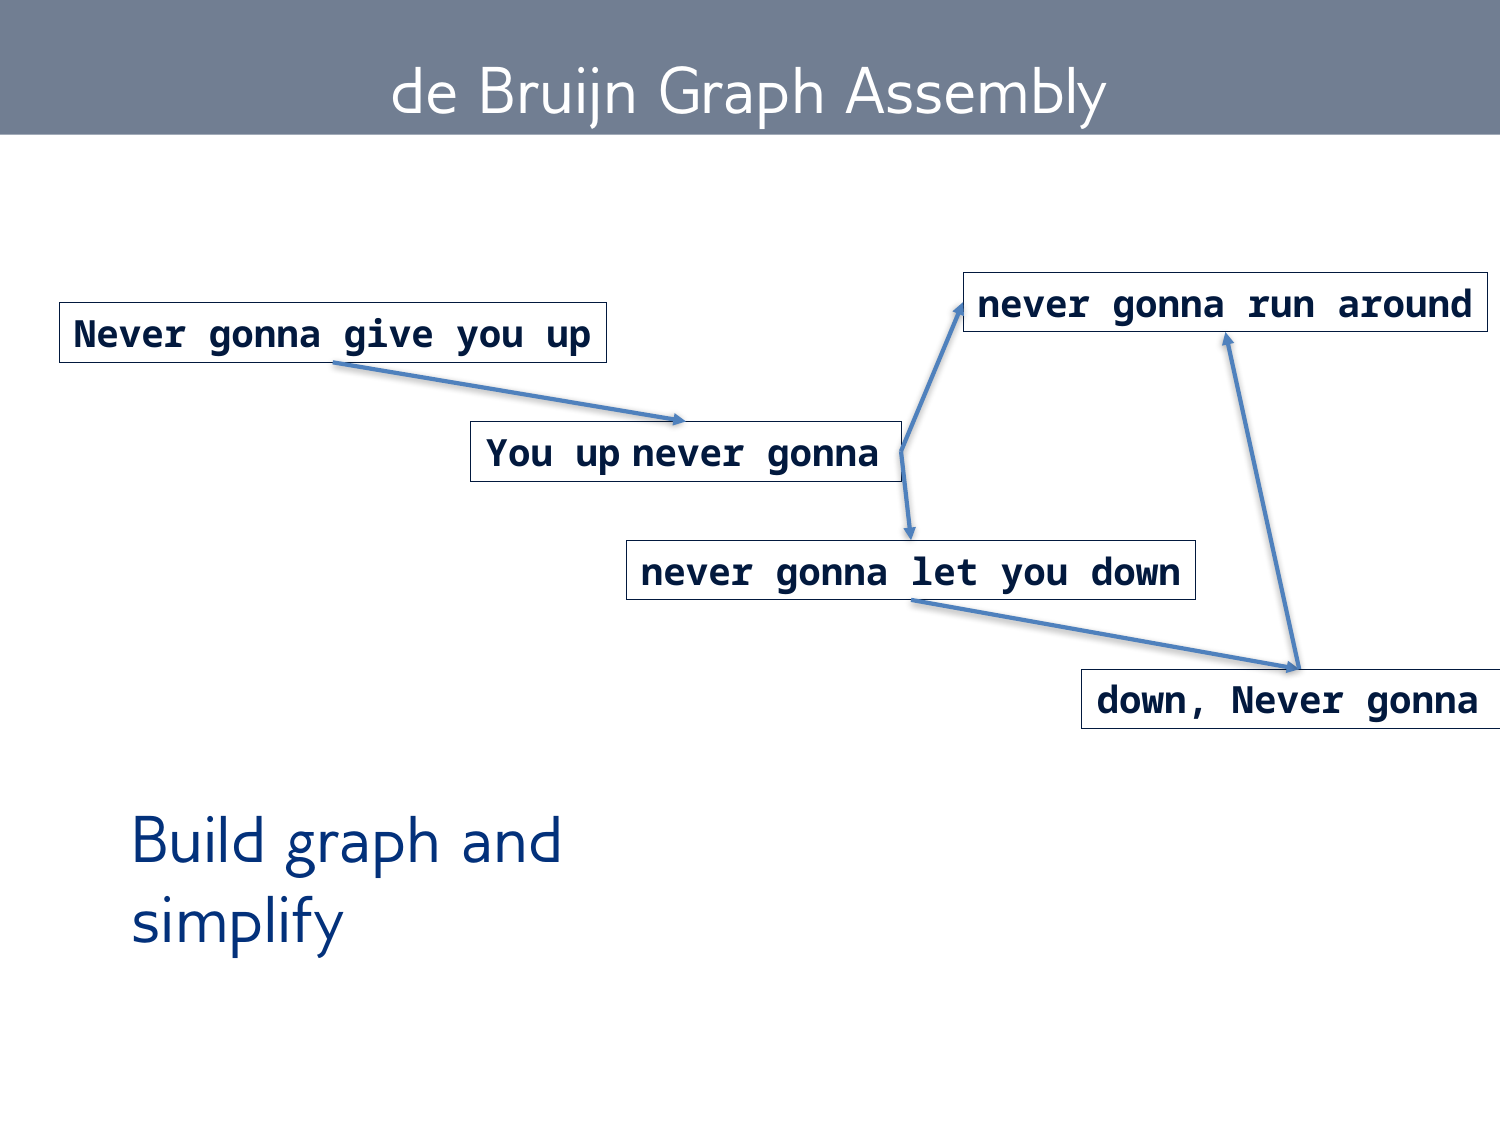

de Bruijn Graph Assembly
never gonna run around
Never gonna give you up
You up never gonna
never gonna let you down
down, Never gonna
Build graph and simplify